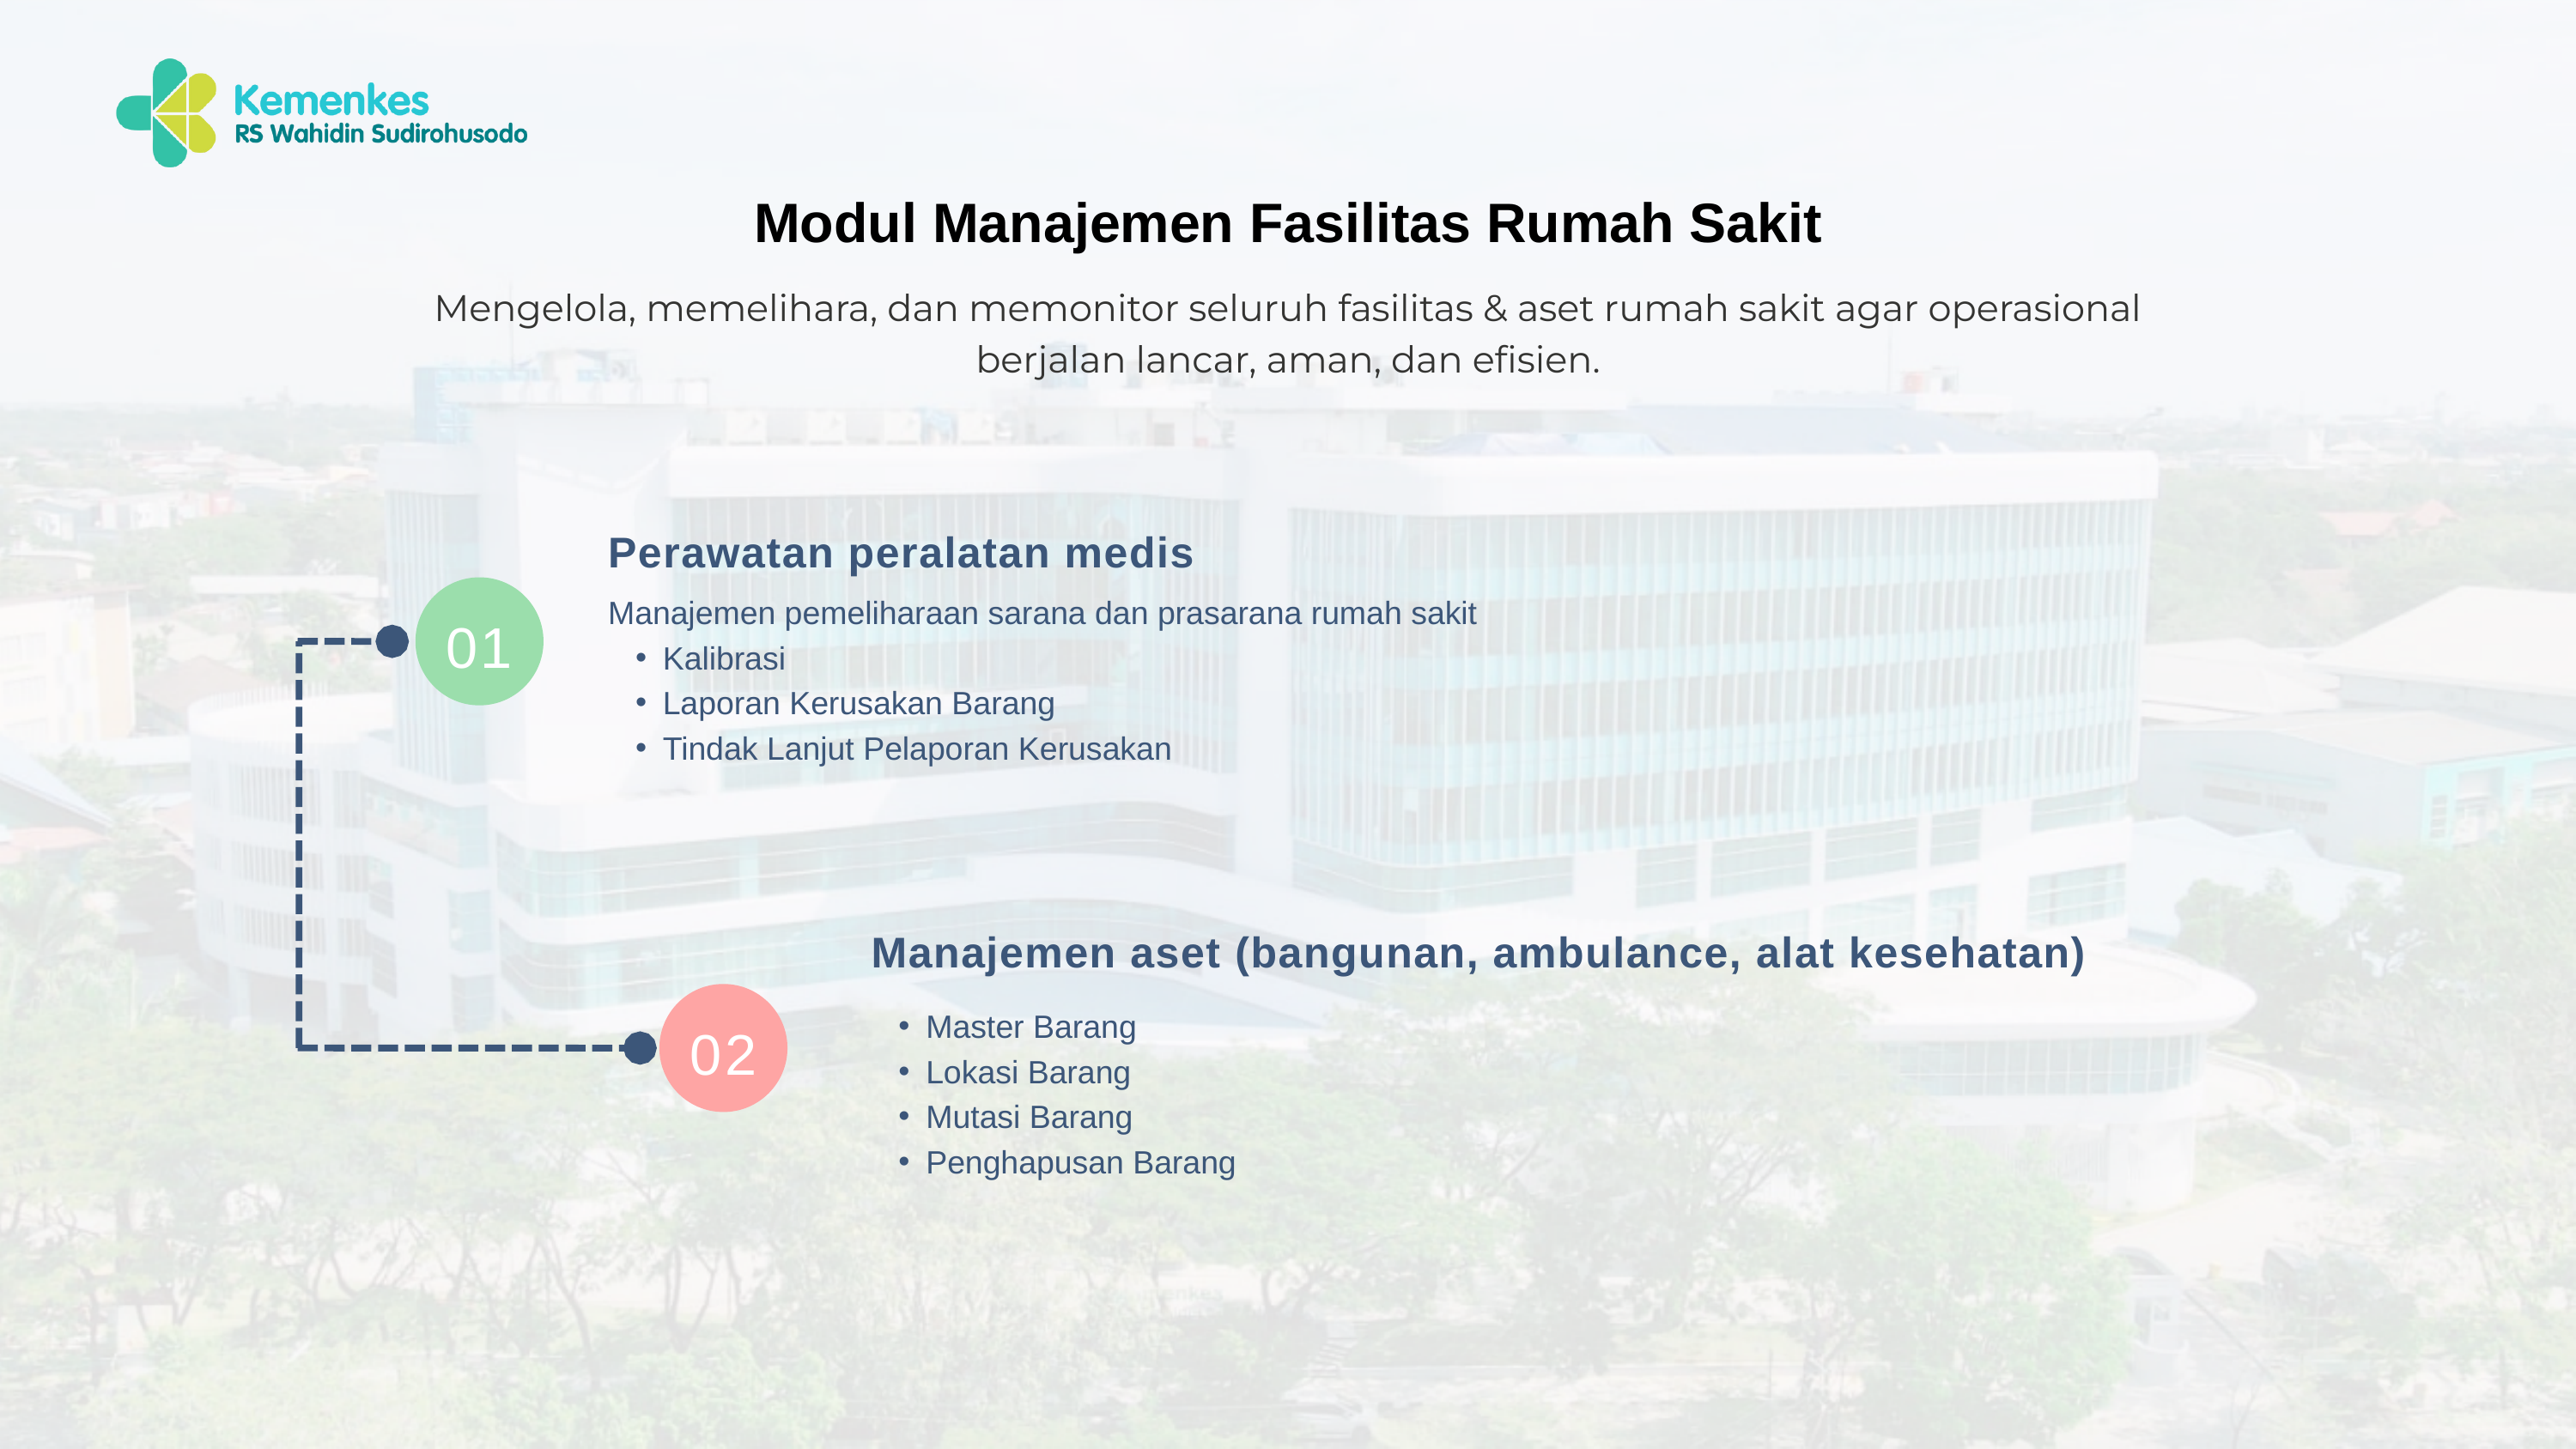

Modul Manajemen Fasilitas Rumah Sakit
Mengelola, memelihara, dan memonitor seluruh fasilitas & aset rumah sakit agar operasional berjalan lancar, aman, dan efisien.
Perawatan peralatan medis

Manajemen pemeliharaan sarana dan prasarana rumah sakit
Kalibrasi
Laporan Kerusakan Barang
Tindak Lanjut Pelaporan Kerusakan
01

Manajemen aset (bangunan, ambulance, alat kesehatan)

Master Barang
Lokasi Barang
Mutasi Barang
Penghapusan Barang
02